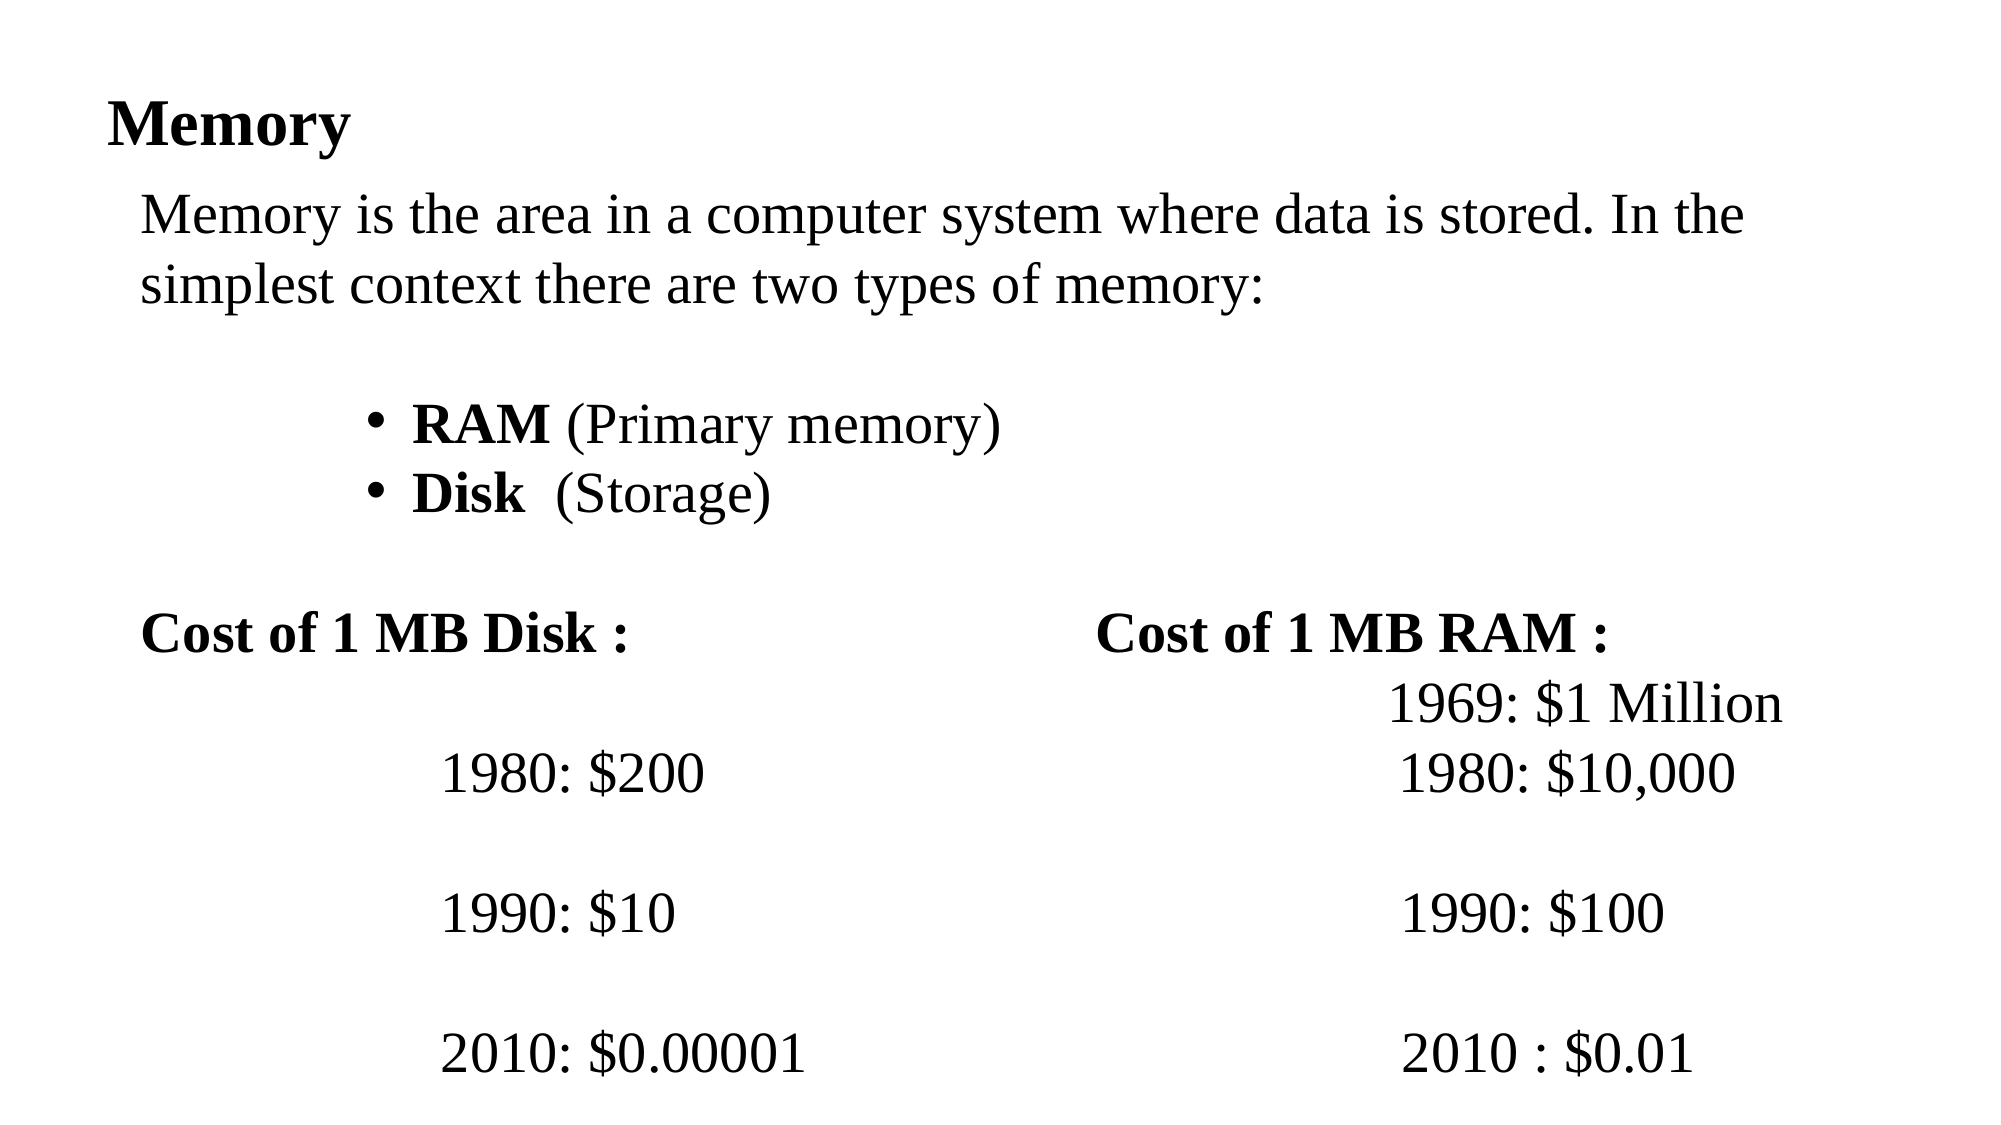

Memory
Memory is the area in a computer system where data is stored. In the simplest context there are two types of memory:

RAM (Primary memory)
Disk  (Storage)

Cost of 1 MB Disk :                                Cost of 1 MB RAM :
                                                                                      1969: $1 Million
     		1980: $200					    1980: $10,000

      		1990: $10                                                  1990: $100

		2010: $0.00001                                         2010 : $0.01